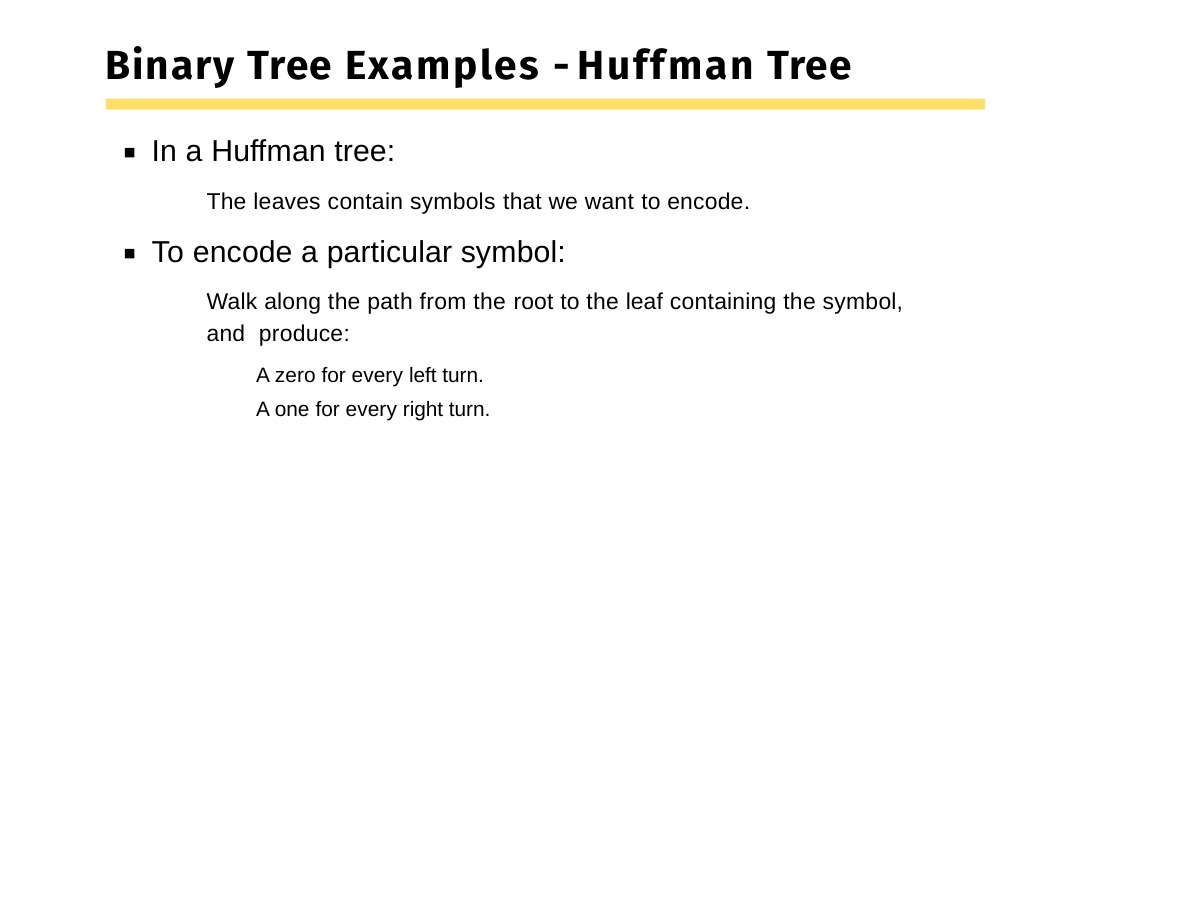

# Binary Tree Examples - Huffman Tree

In a Huffman tree:
The leaves contain symbols that we want to encode.
To encode a particular symbol:
Walk along the path from the root to the leaf containing the symbol, and  produce:
A zero for every left turn.  A one for every right turn.